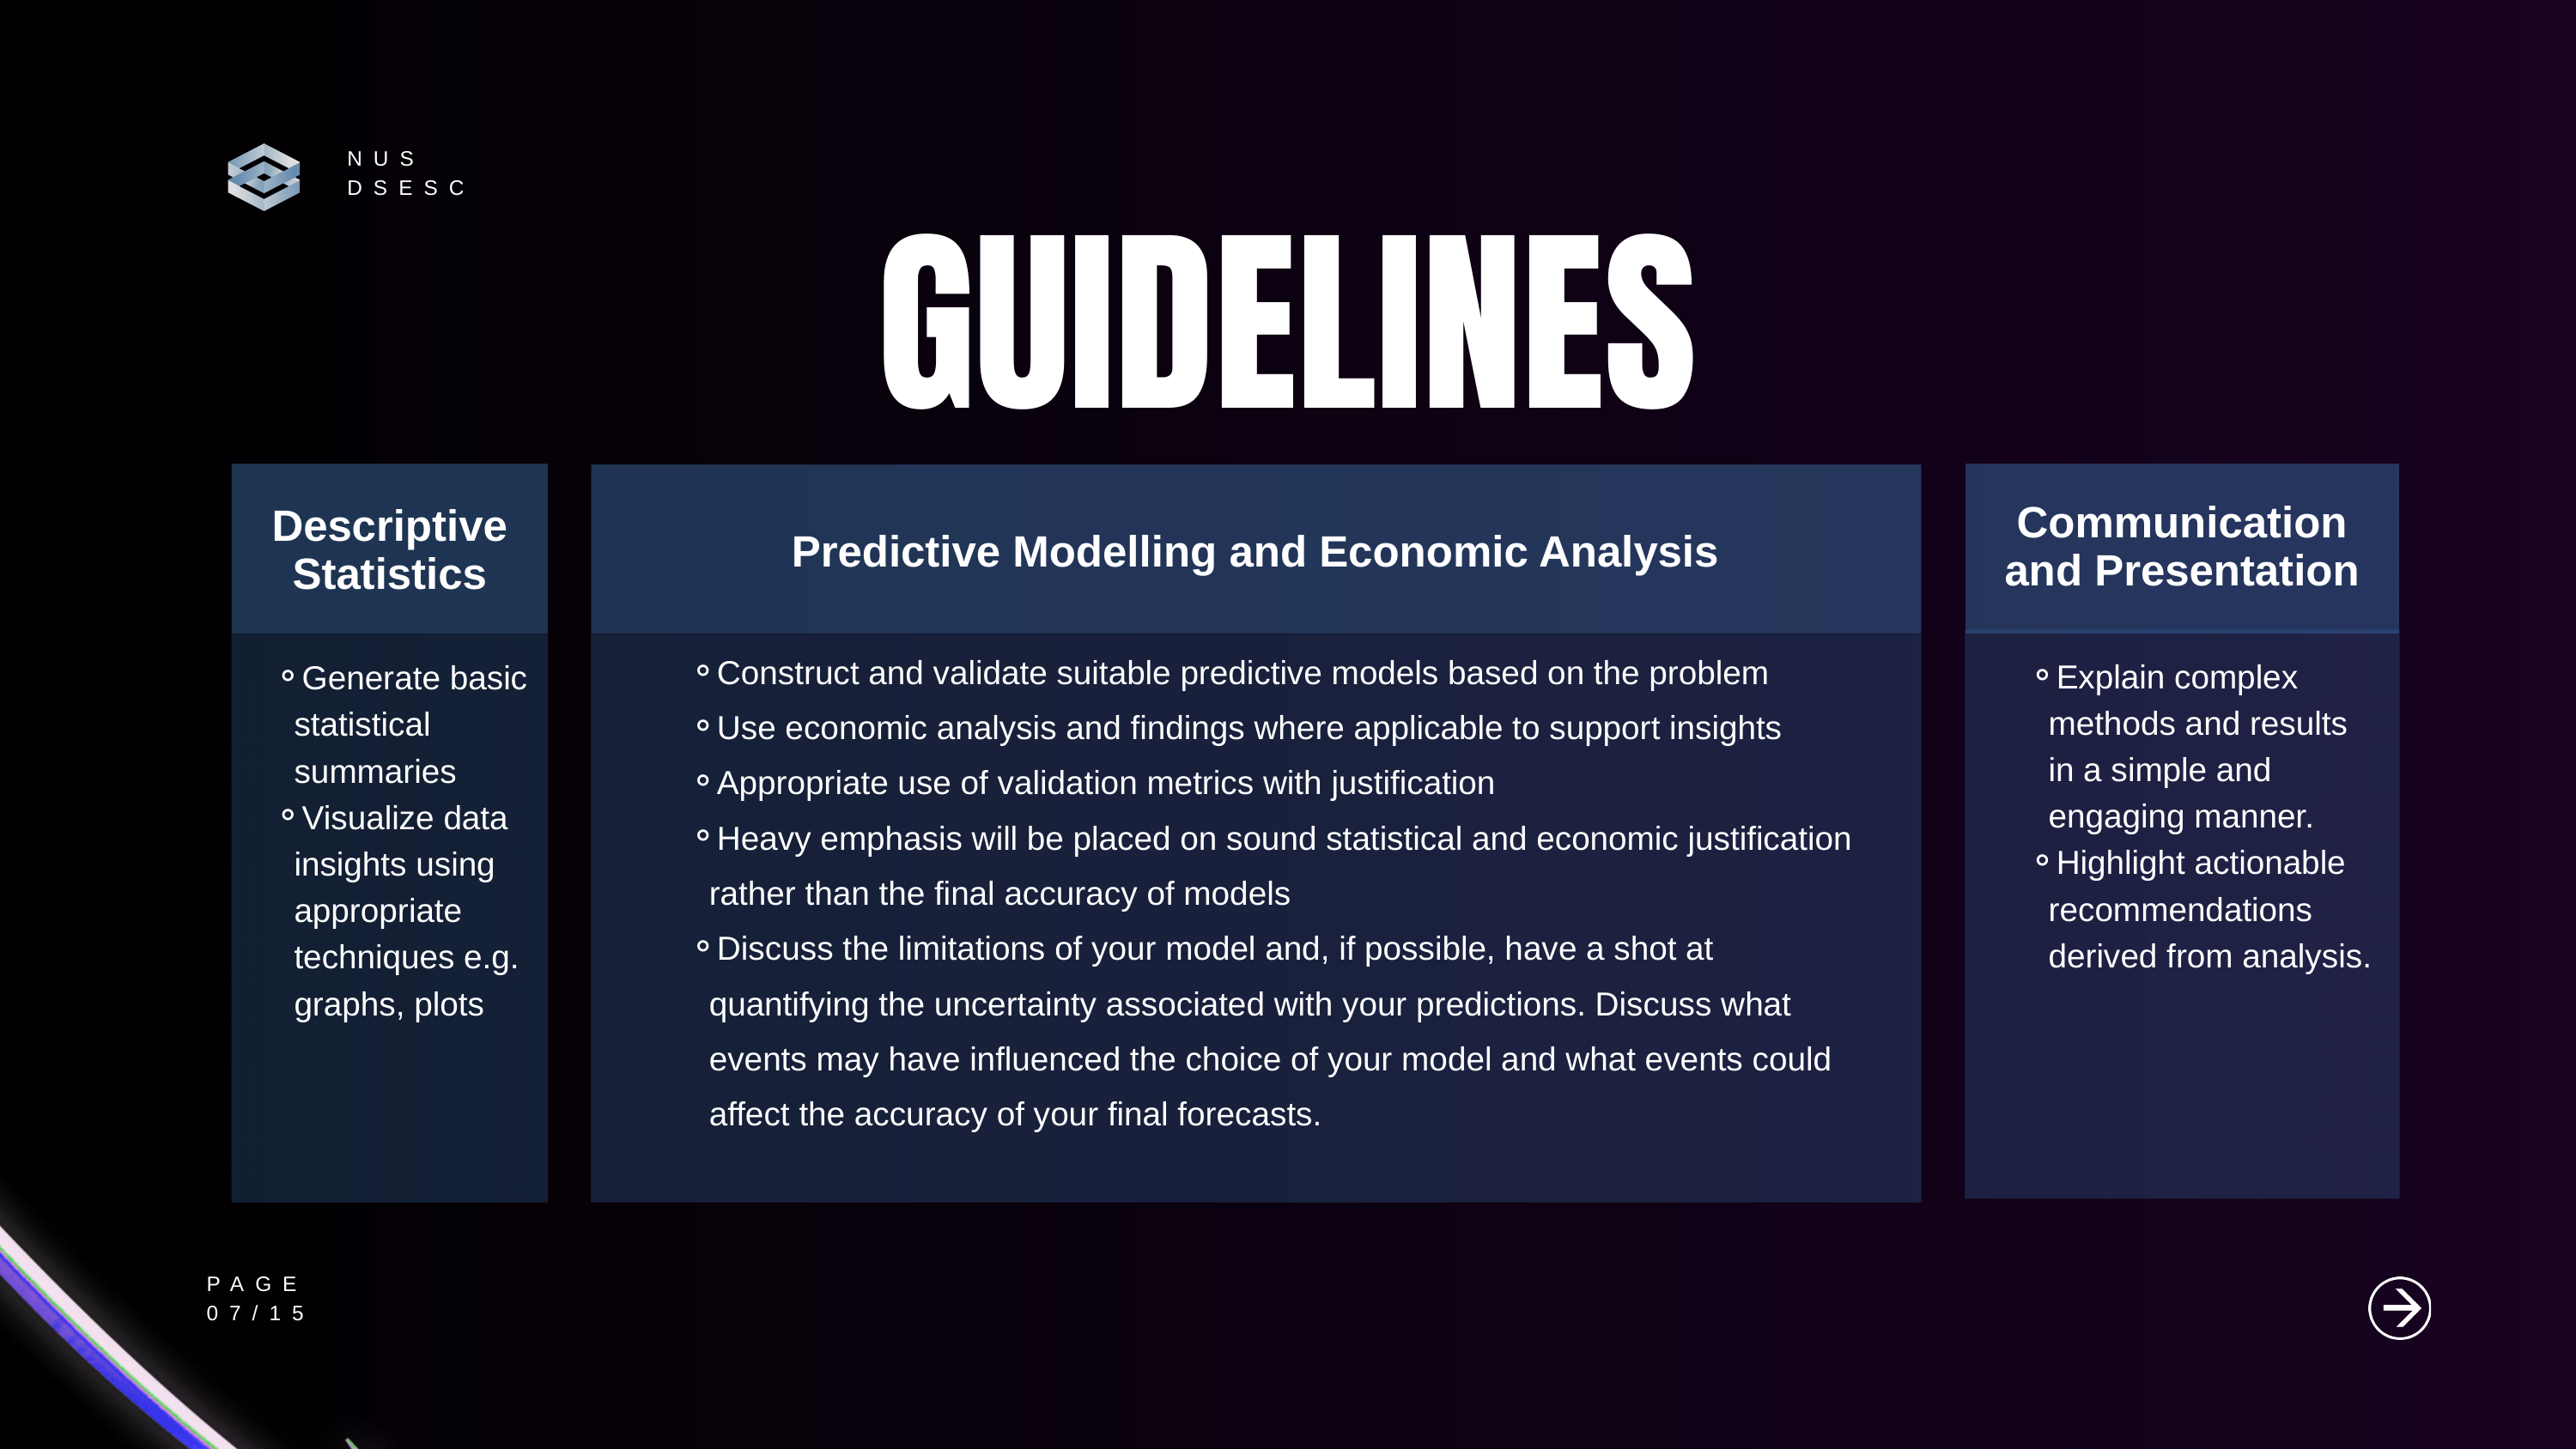

NUS
DSESC

GUIDELINES

Communication and Presentation
Descriptive Statistics
Predictive Modelling and Economic Analysis

Construct and validate suitable predictive models based on the problem
Use economic analysis and findings where applicable to support insights
Appropriate use of validation metrics with justification
Heavy emphasis will be placed on sound statistical and economic justification rather than the final accuracy of models
Discuss the limitations of your model and, if possible, have a shot at quantifying the uncertainty associated with your predictions. Discuss what events may have influenced the choice of your model and what events could affect the accuracy of your final forecasts.

Explain complex methods and results in a simple and engaging manner.
Highlight actionable recommendations derived from analysis.

Generate basic statistical summaries
Visualize data insights using appropriate techniques e.g. graphs, plots

PAGE
07/15